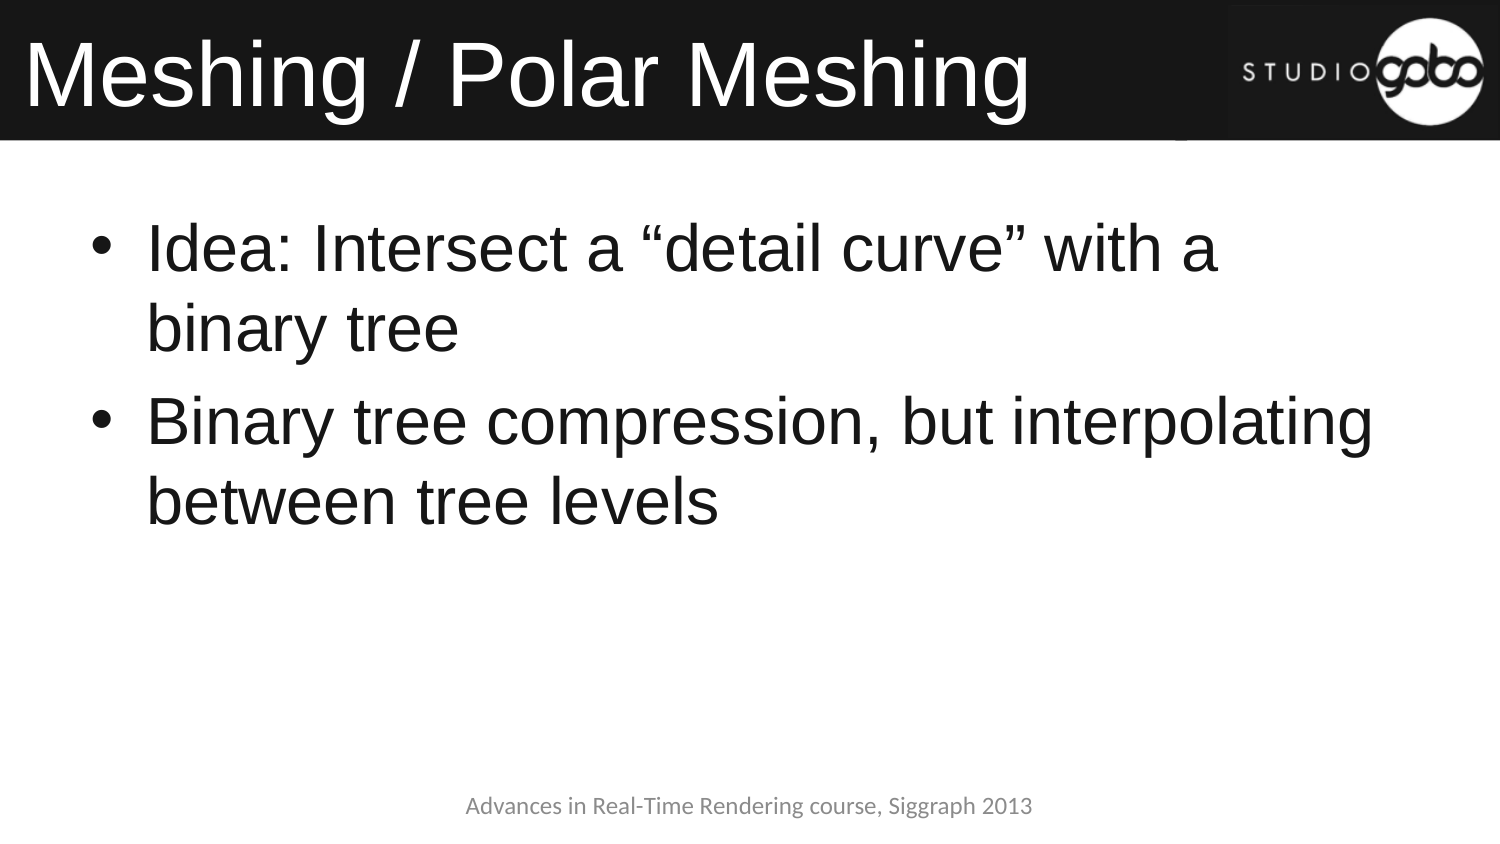

# Meshing / Polar Meshing
Idea: Intersect a “detail curve” with a binary tree
Binary tree compression, but interpolating between tree levels

Advances in Real-Time Rendering course, Siggraph 2013